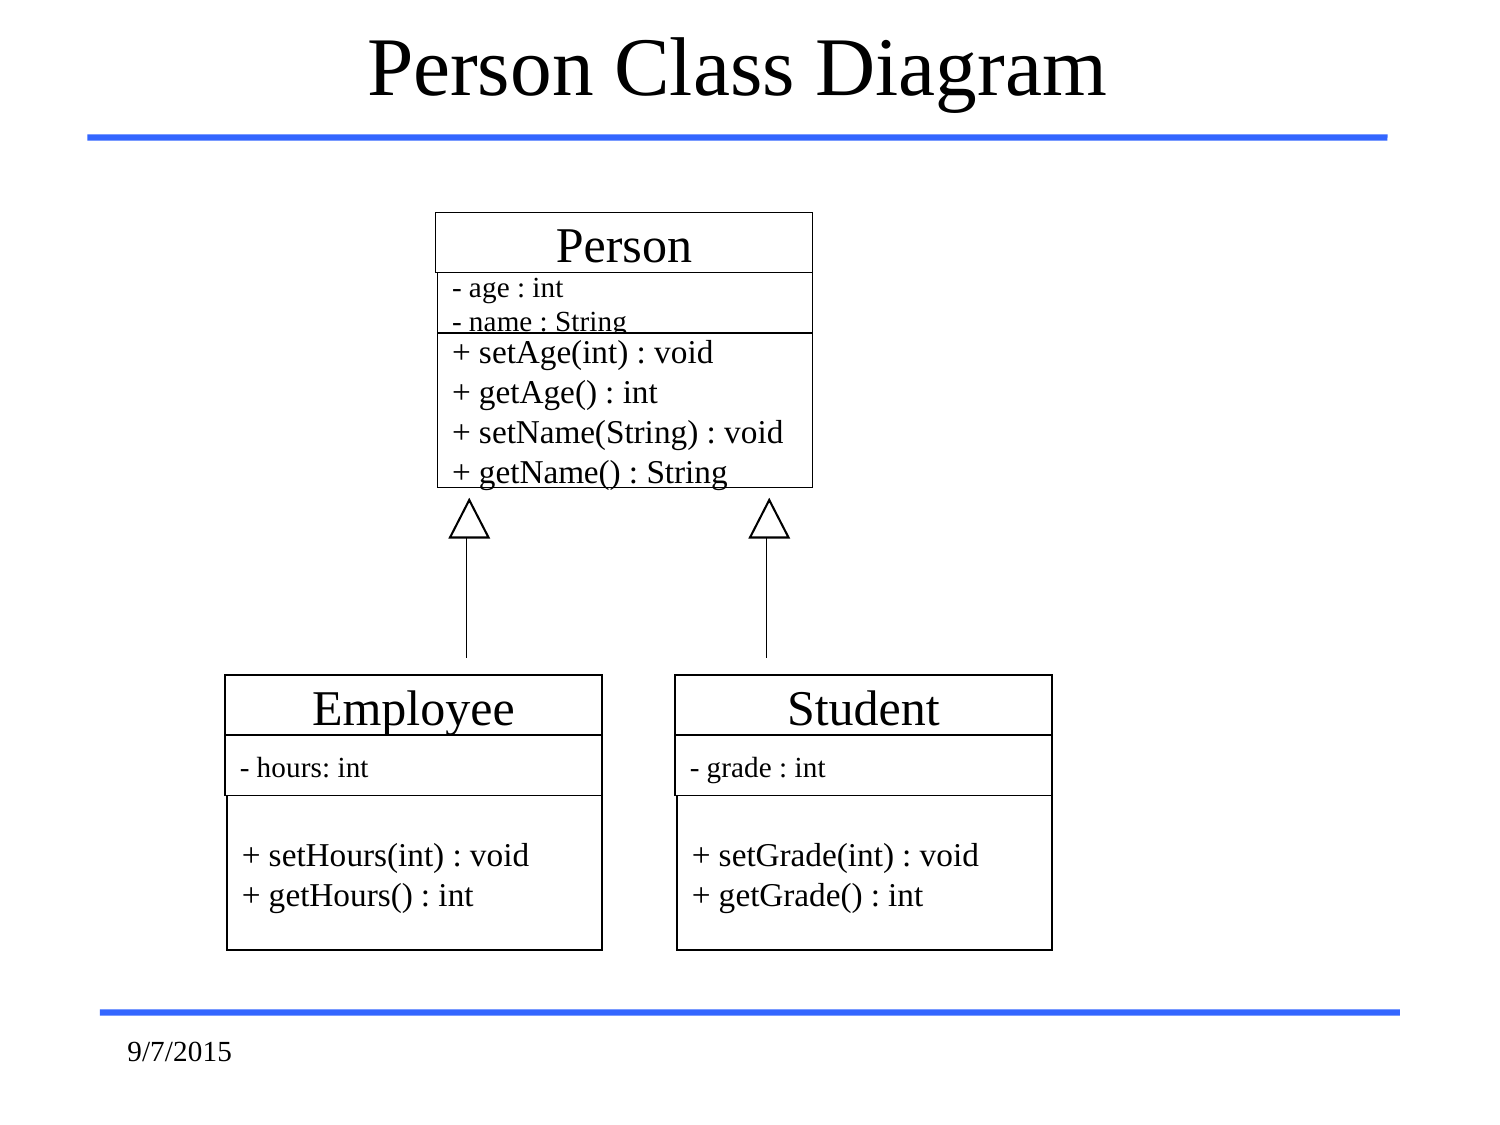

Person Class Diagram
Person
- age : int
- name : String
+ setAge(int) : void
+ getAge() : int
+ setName(String) : void
+ getName() : String

Employee
- hours: int
+ setHours(int) : void
+ getHours() : int
Student
- grade : int
+ setGrade(int) : void
+ getGrade() : int
9/7/2015